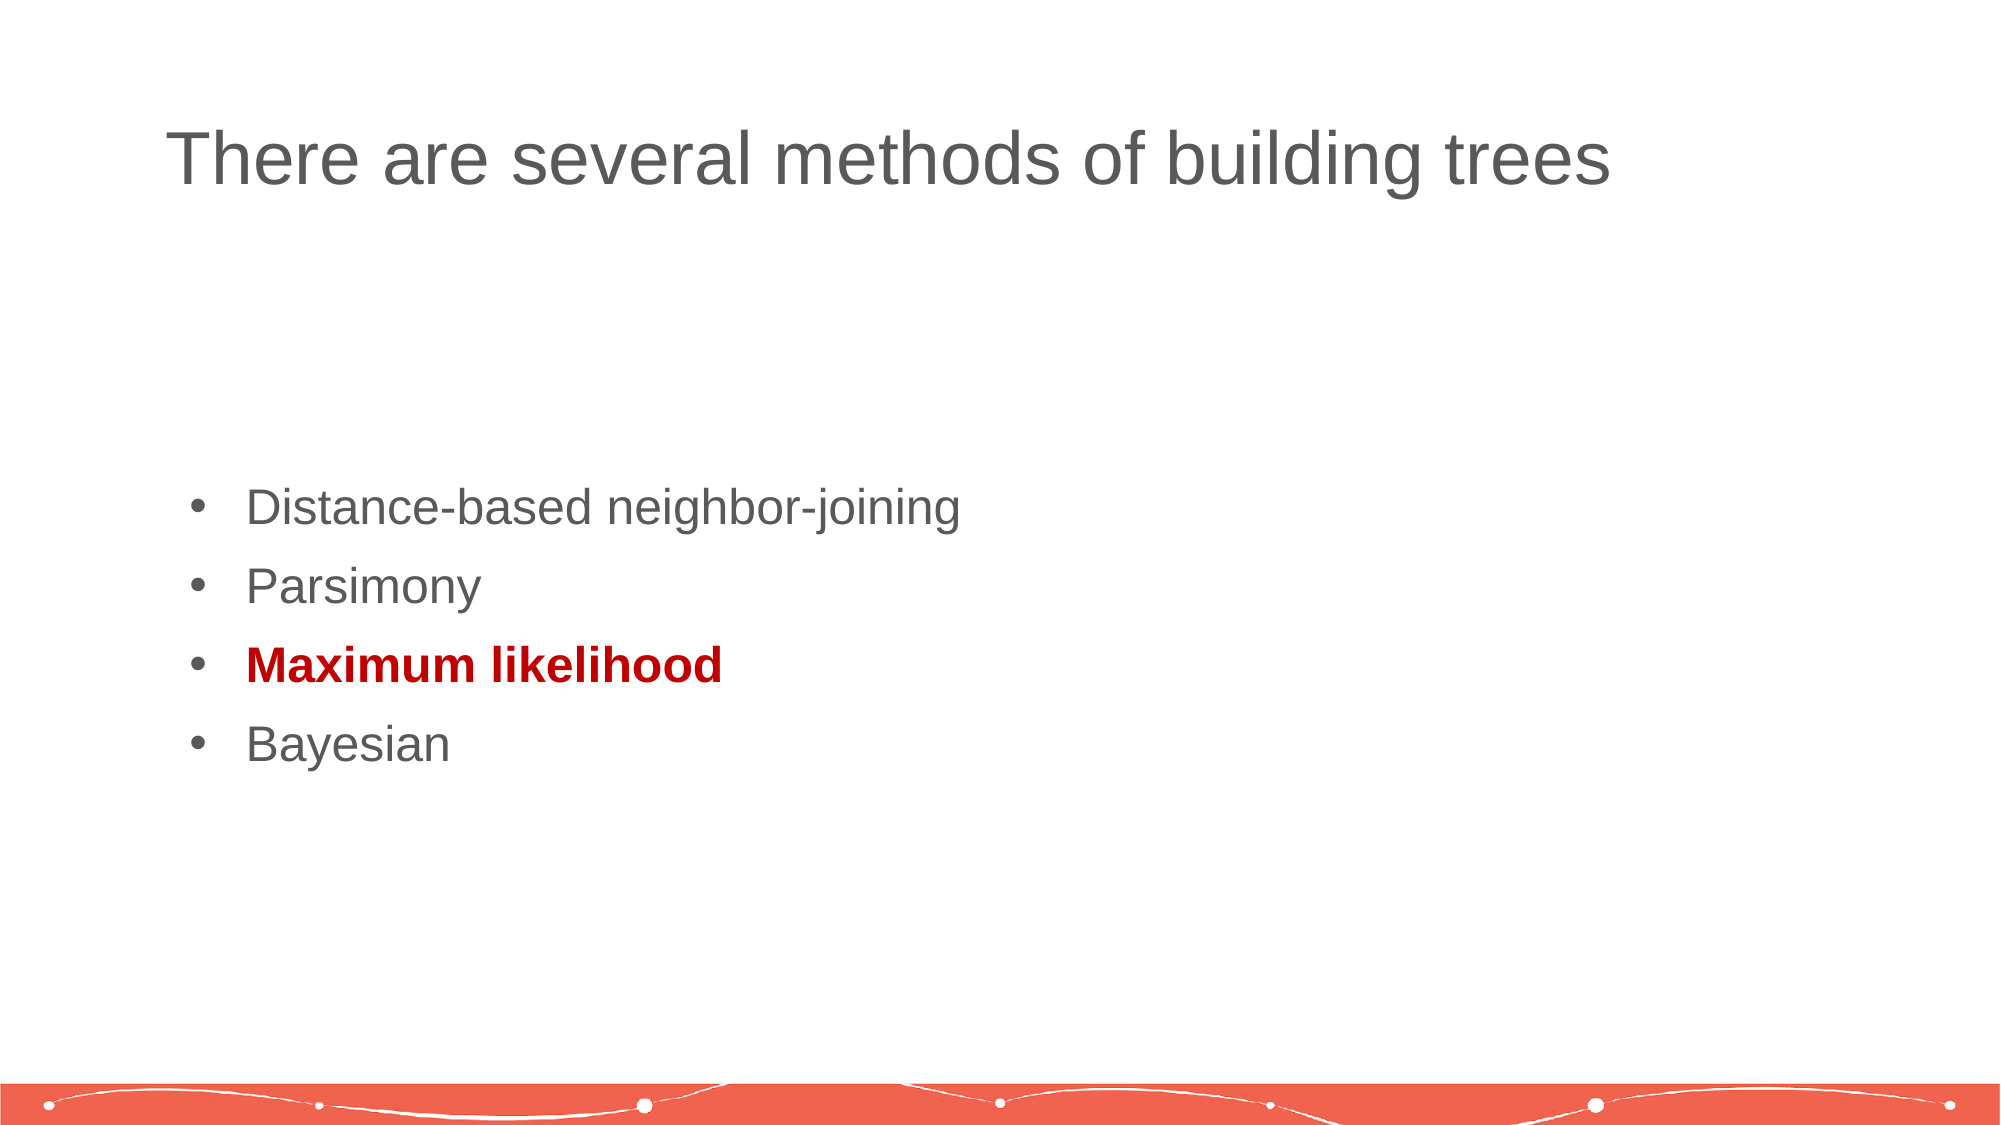

# There are several methods of building trees
Distance-based neighbor-joining
Parsimony
Maximum likelihood
Bayesian